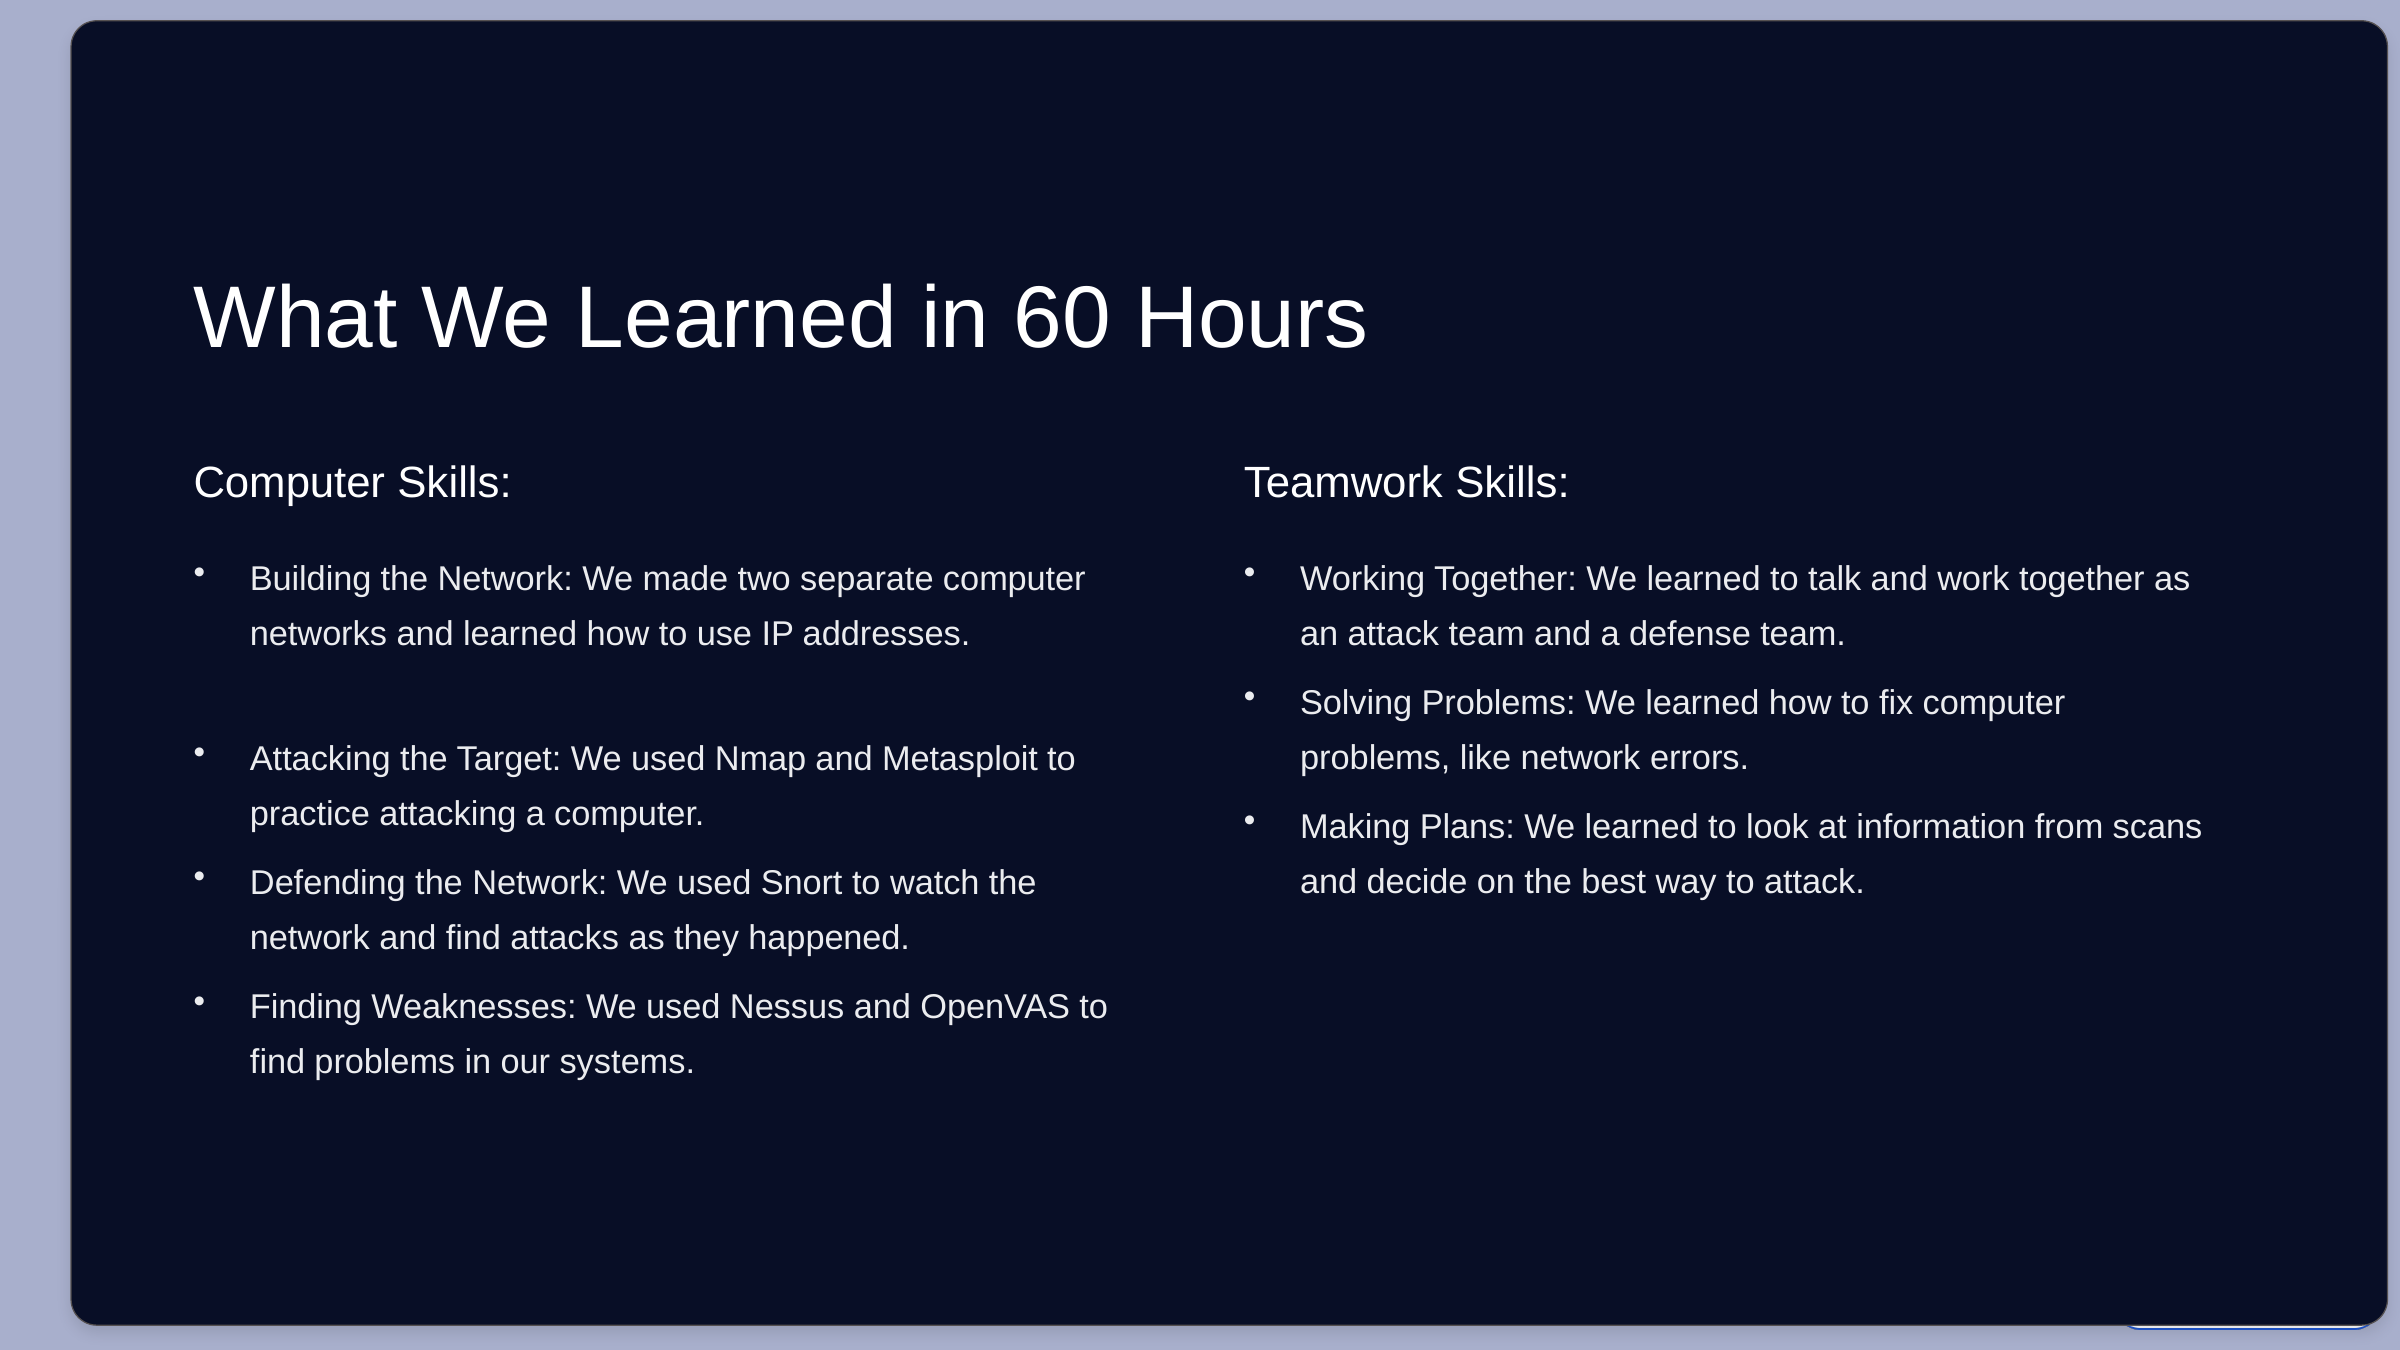

What We Learned in 60 Hours
Computer Skills:
Teamwork Skills:
Building the Network: We made two separate computer networks and learned how to use IP addresses.
Working Together: We learned to talk and work together as an attack team and a defense team.
Solving Problems: We learned how to fix computer problems, like network errors.
Attacking the Target: We used Nmap and Metasploit to practice attacking a computer.
Making Plans: We learned to look at information from scans and decide on the best way to attack.
Defending the Network: We used Snort to watch the network and find attacks as they happened.
Finding Weaknesses: We used Nessus and OpenVAS to find problems in our systems.